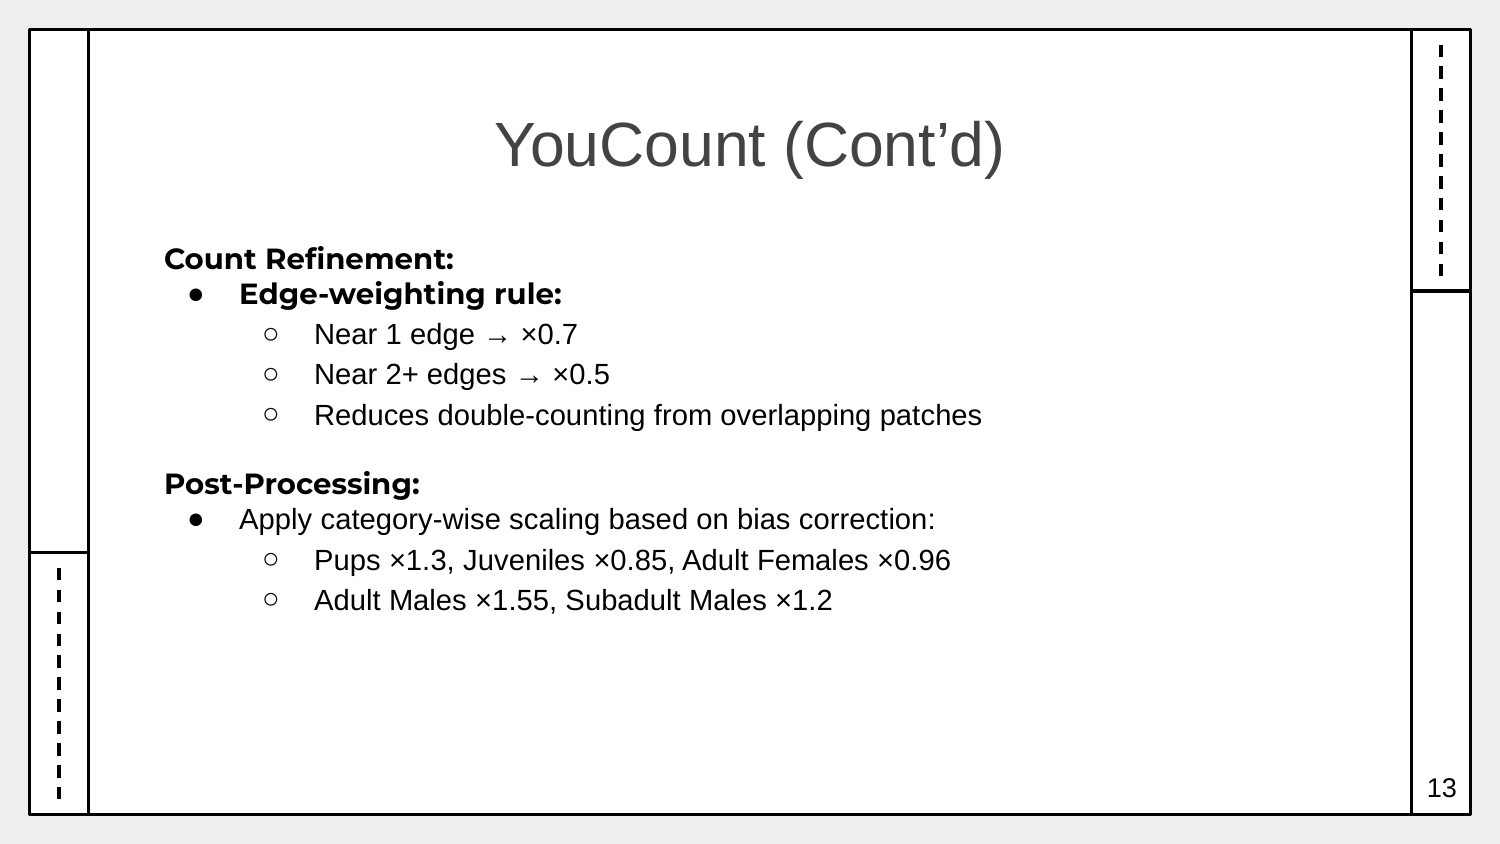

YouCount (Cont’d)

Count Refinement:
Edge-weighting rule:
Near 1 edge → ×0.7
Near 2+ edges → ×0.5
Reduces double-counting from overlapping patches

Post-Processing:
Apply category-wise scaling based on bias correction:
Pups ×1.3, Juveniles ×0.85, Adult Females ×0.96
Adult Males ×1.55, Subadult Males ×1.2

13